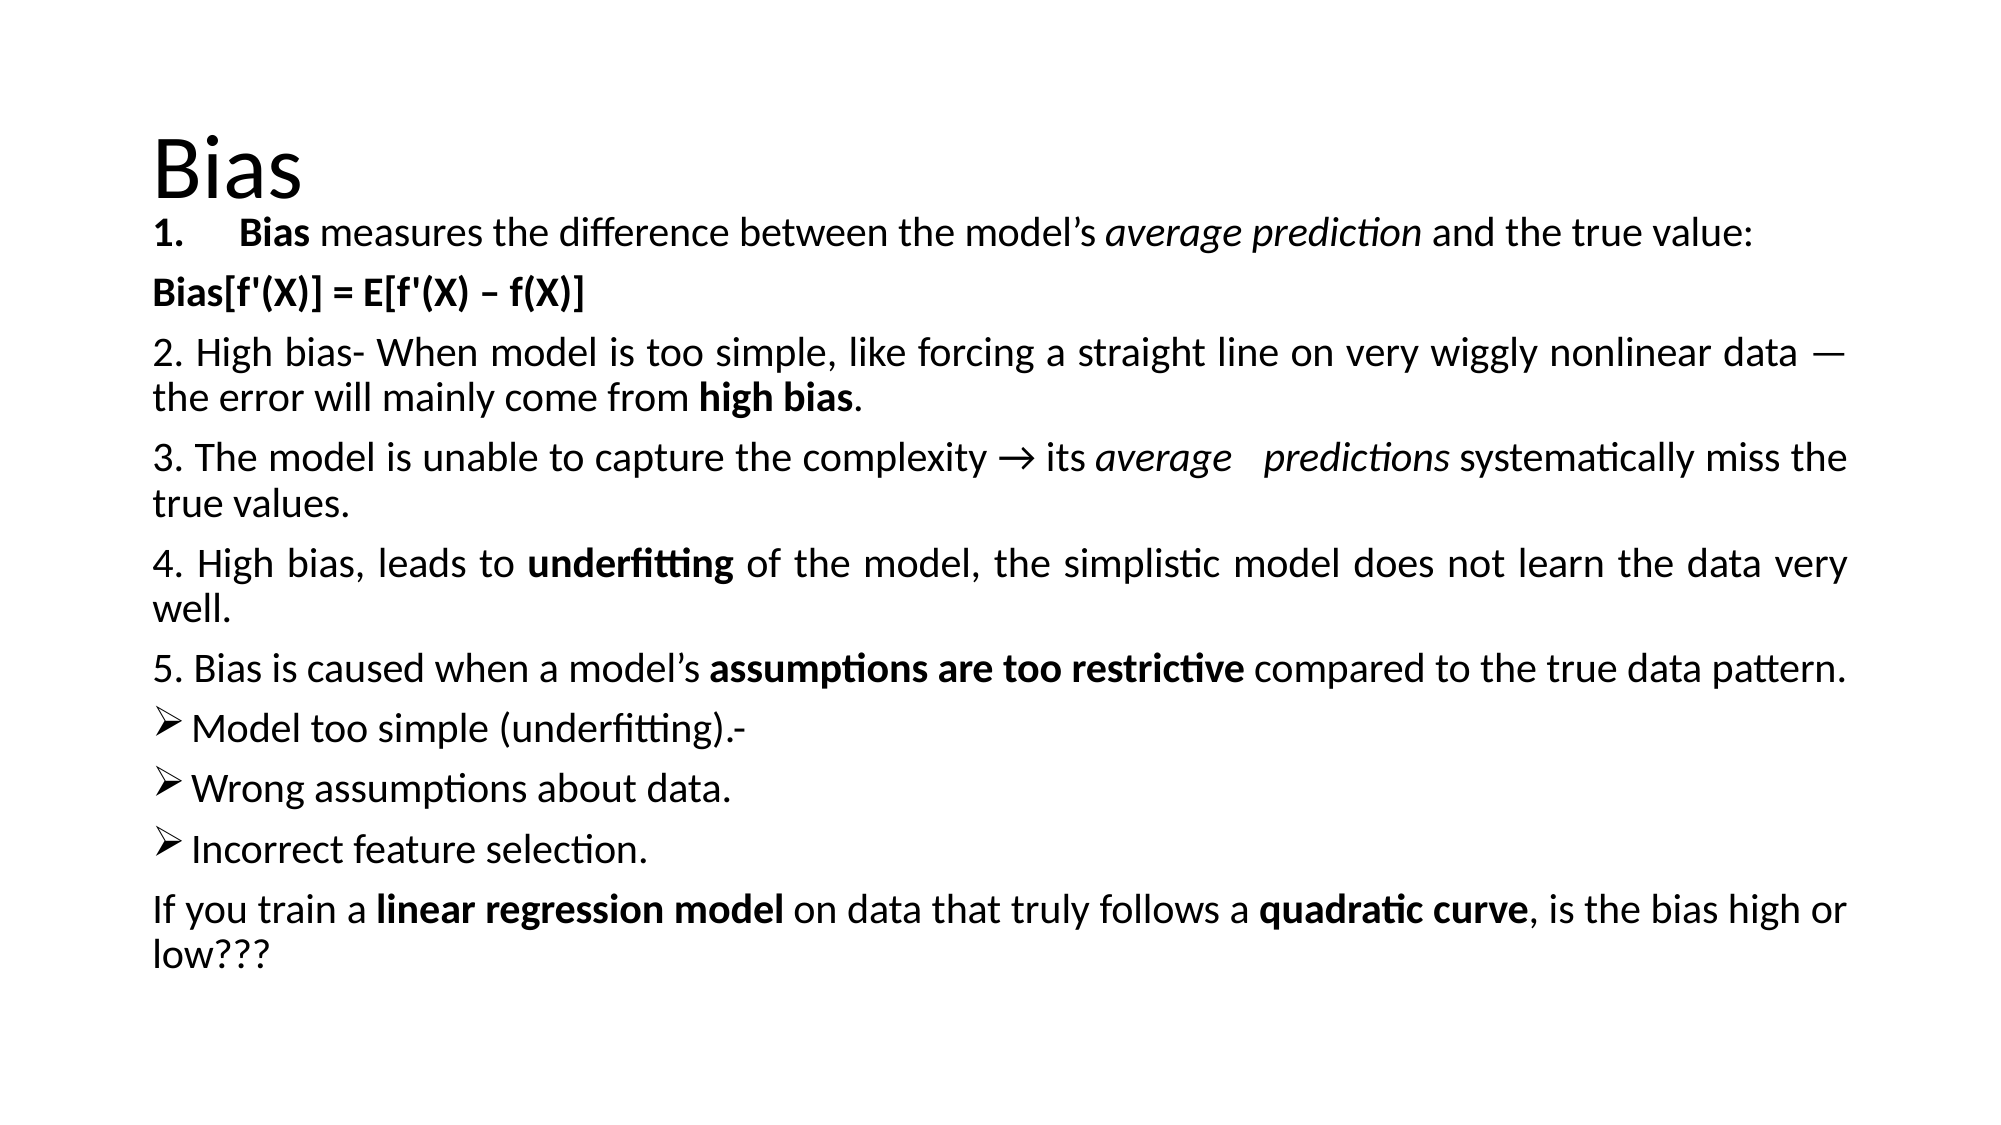

# Bias
Bias measures the difference between the model’s average prediction and the true value:
Bias[f'(X)] = E[f'(X) – f(X)]
2. High bias- When model is too simple, like forcing a straight line on very wiggly nonlinear data — the error will mainly come from high bias.
3. The model is unable to capture the complexity → its average   predictions systematically miss the true values.
4. High bias, leads to underfitting of the model, the simplistic model does not learn the data very well.
5. Bias is caused when a model’s assumptions are too restrictive compared to the true data pattern.
Model too simple (underfitting).-
Wrong assumptions about data.
Incorrect feature selection.
If you train a linear regression model on data that truly follows a quadratic curve, is the bias high or low???